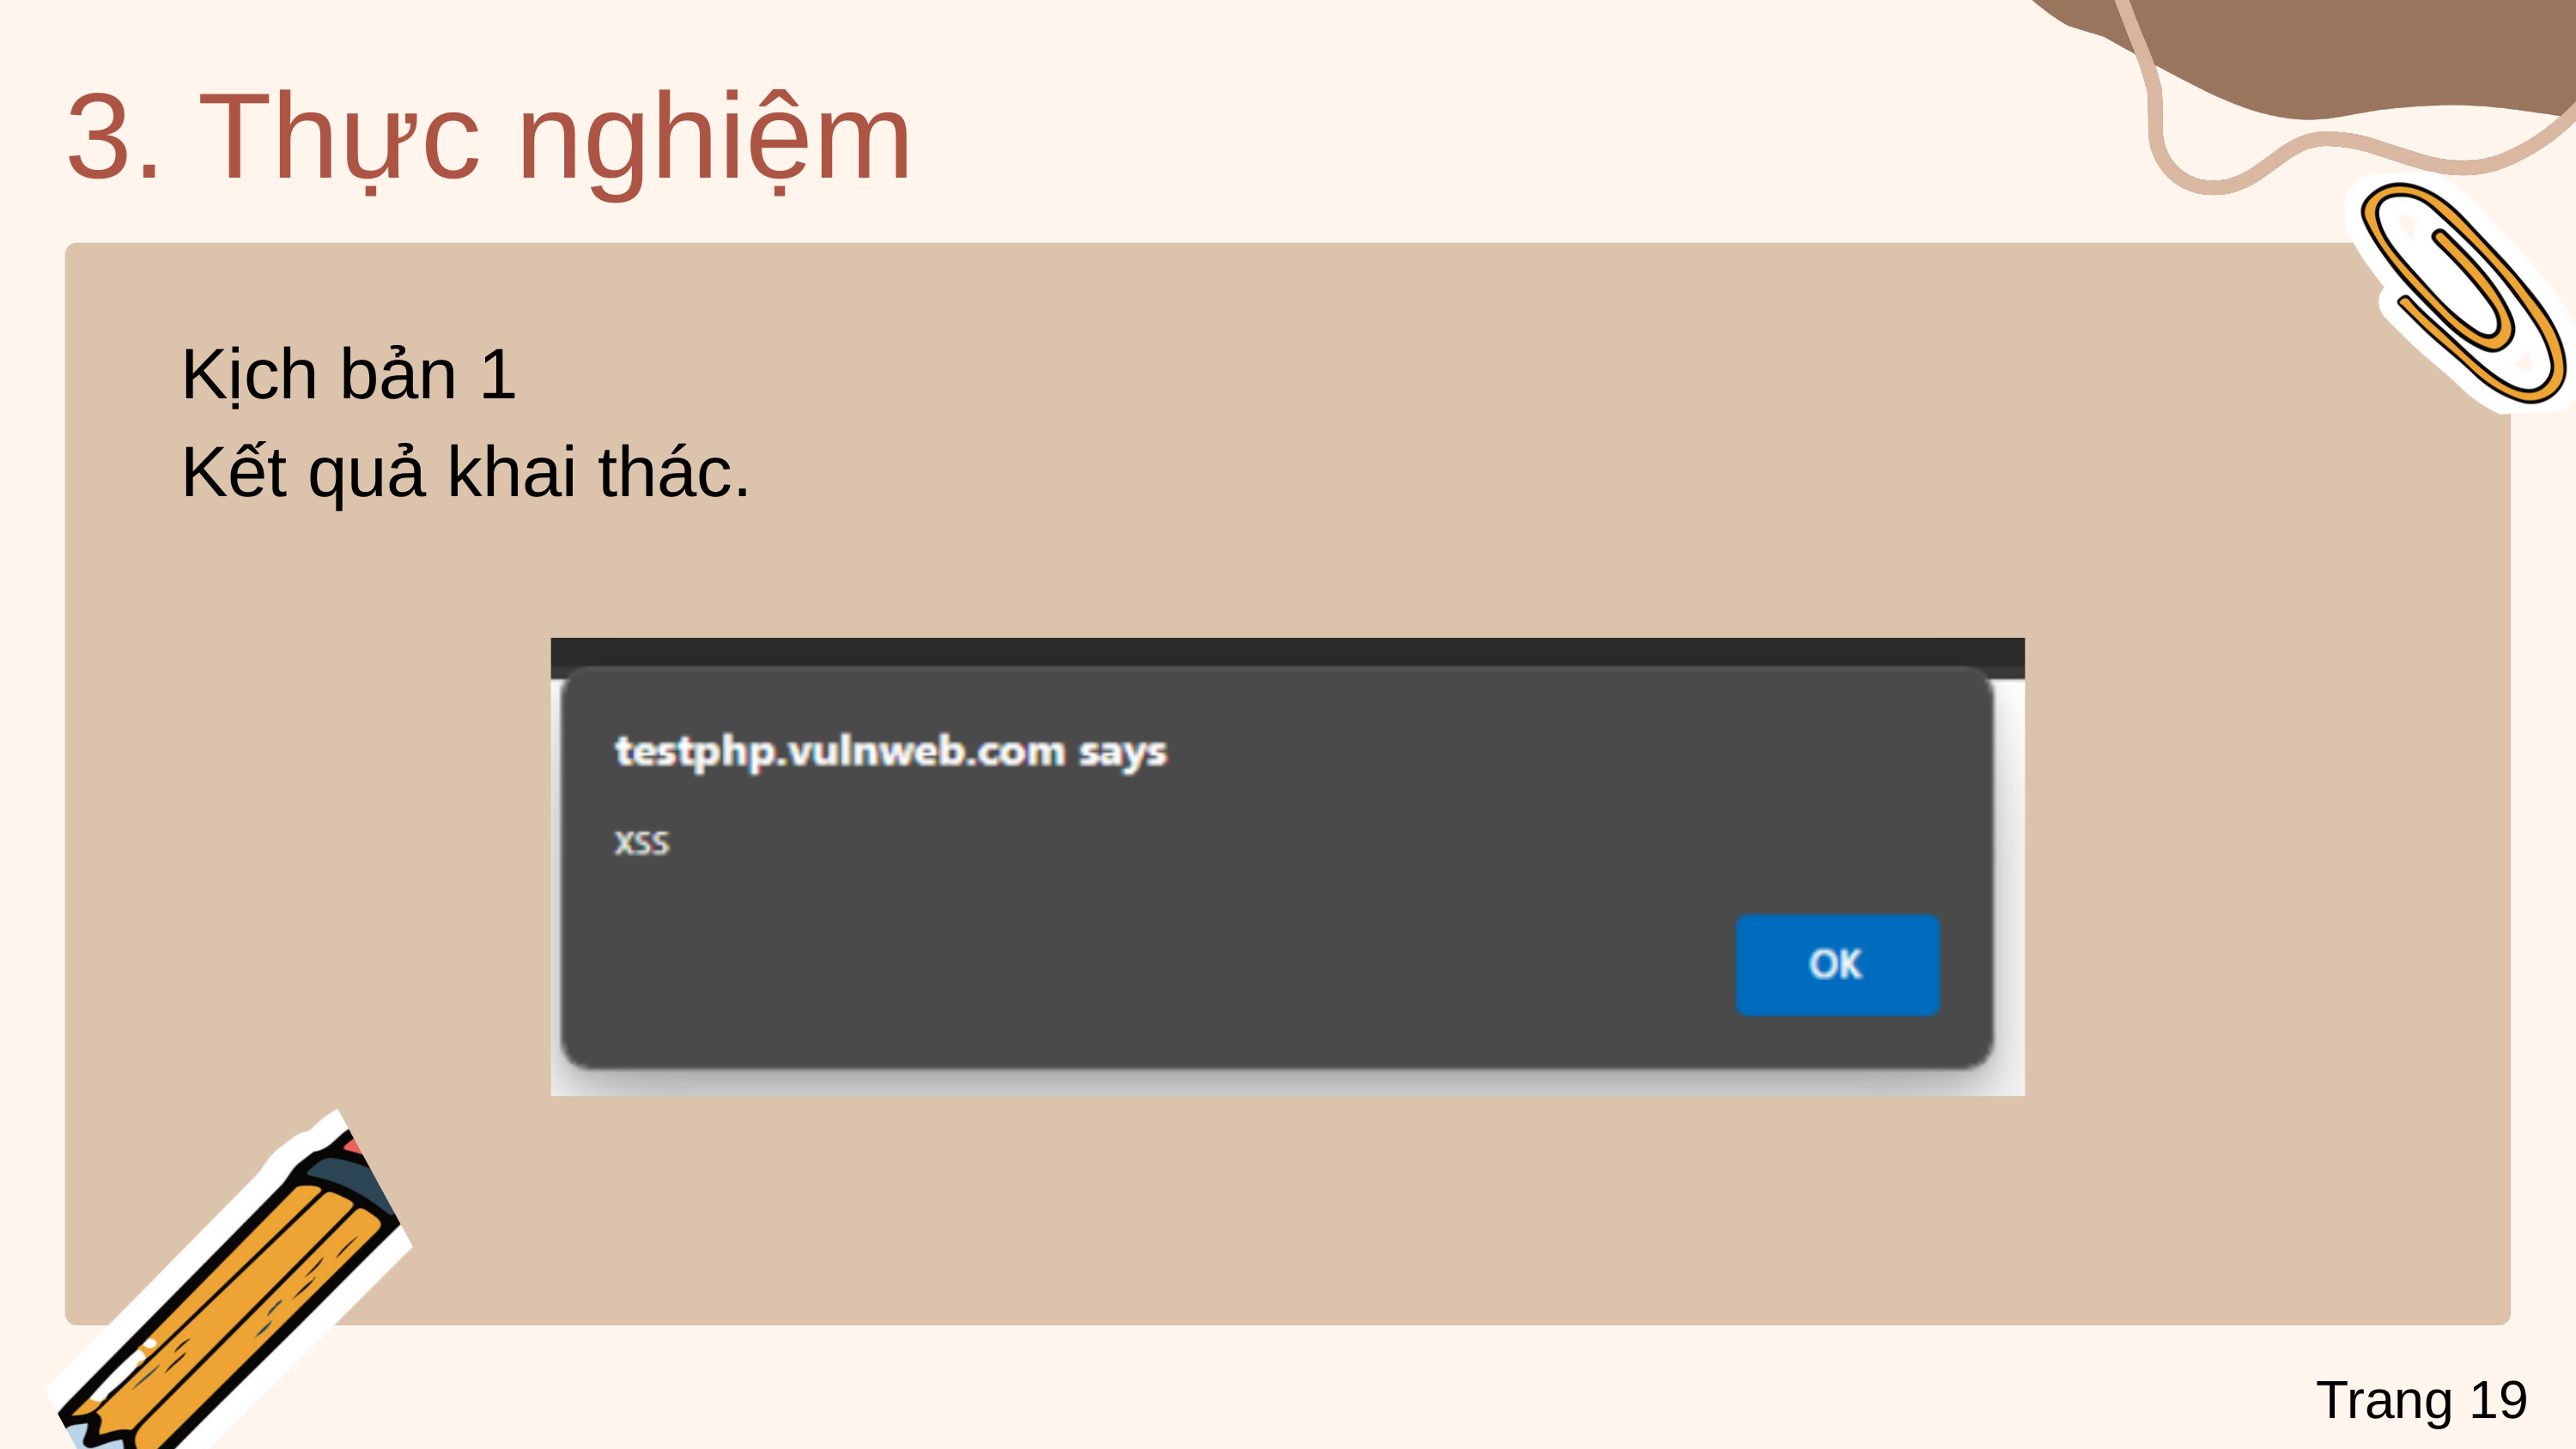

3. Thực nghiệm

Kịch bản 1
Kết quả khai thác.

Trang 19